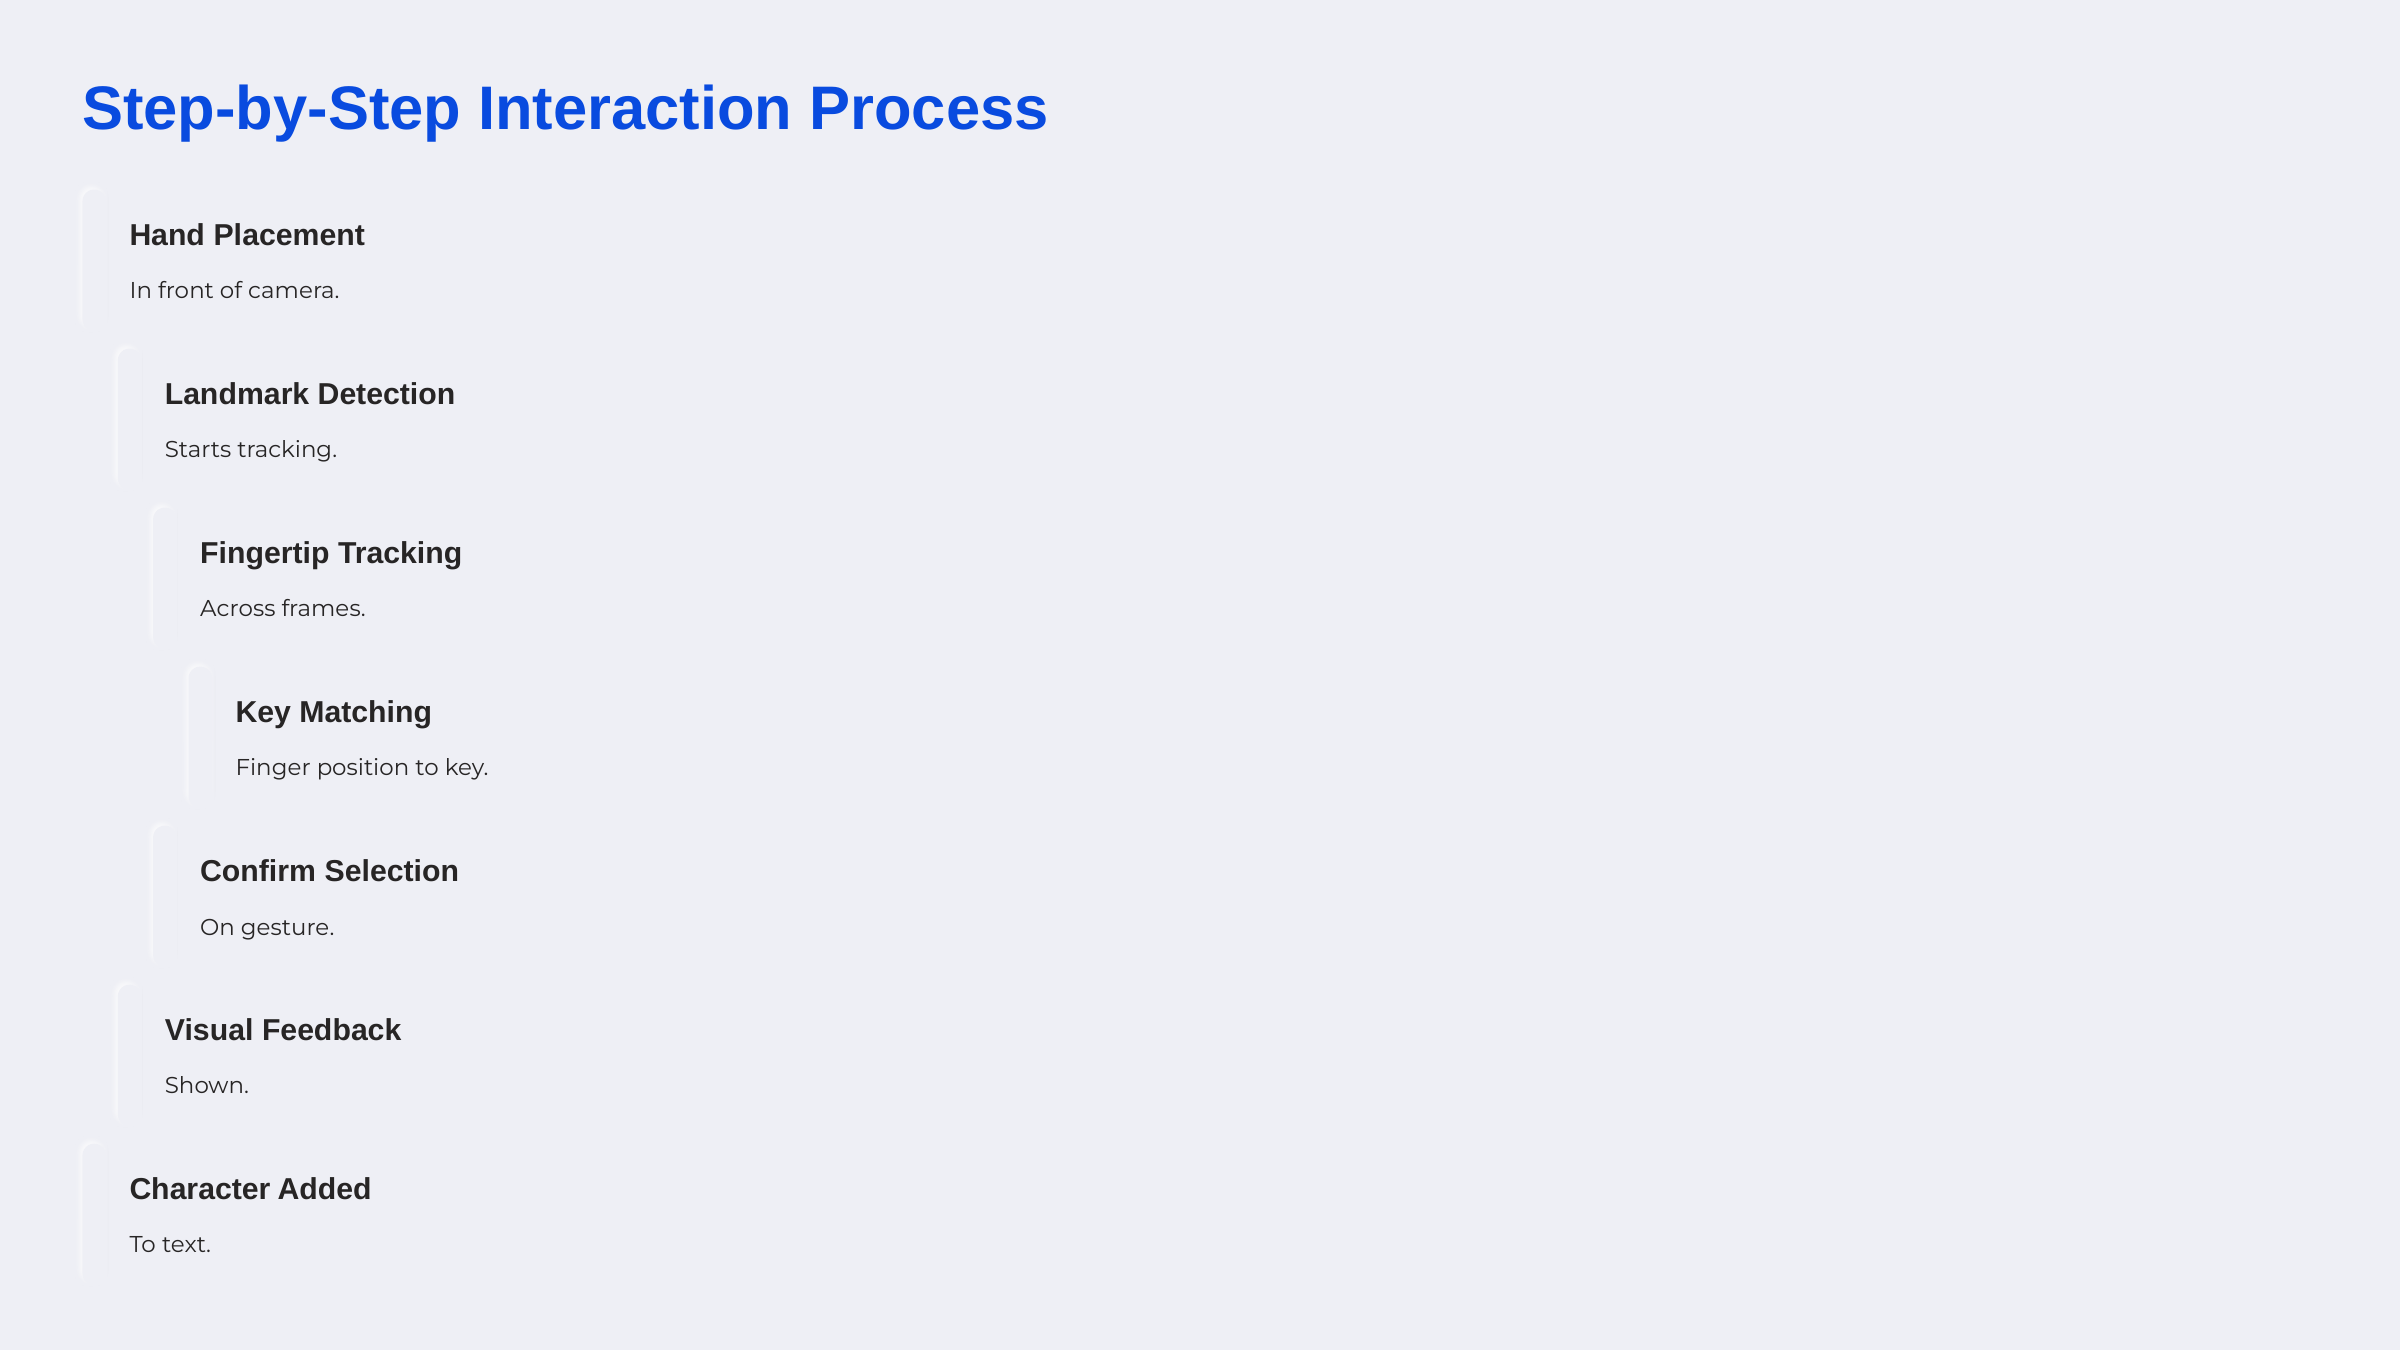

Step-by-Step Interaction Process

Hand Placement
In front of camera.

Landmark Detection
Starts tracking.

Fingertip Tracking
Across frames.

Key Matching
Finger position to key.

Confirm Selection
On gesture.

Visual Feedback
Shown.

Character Added
To text.